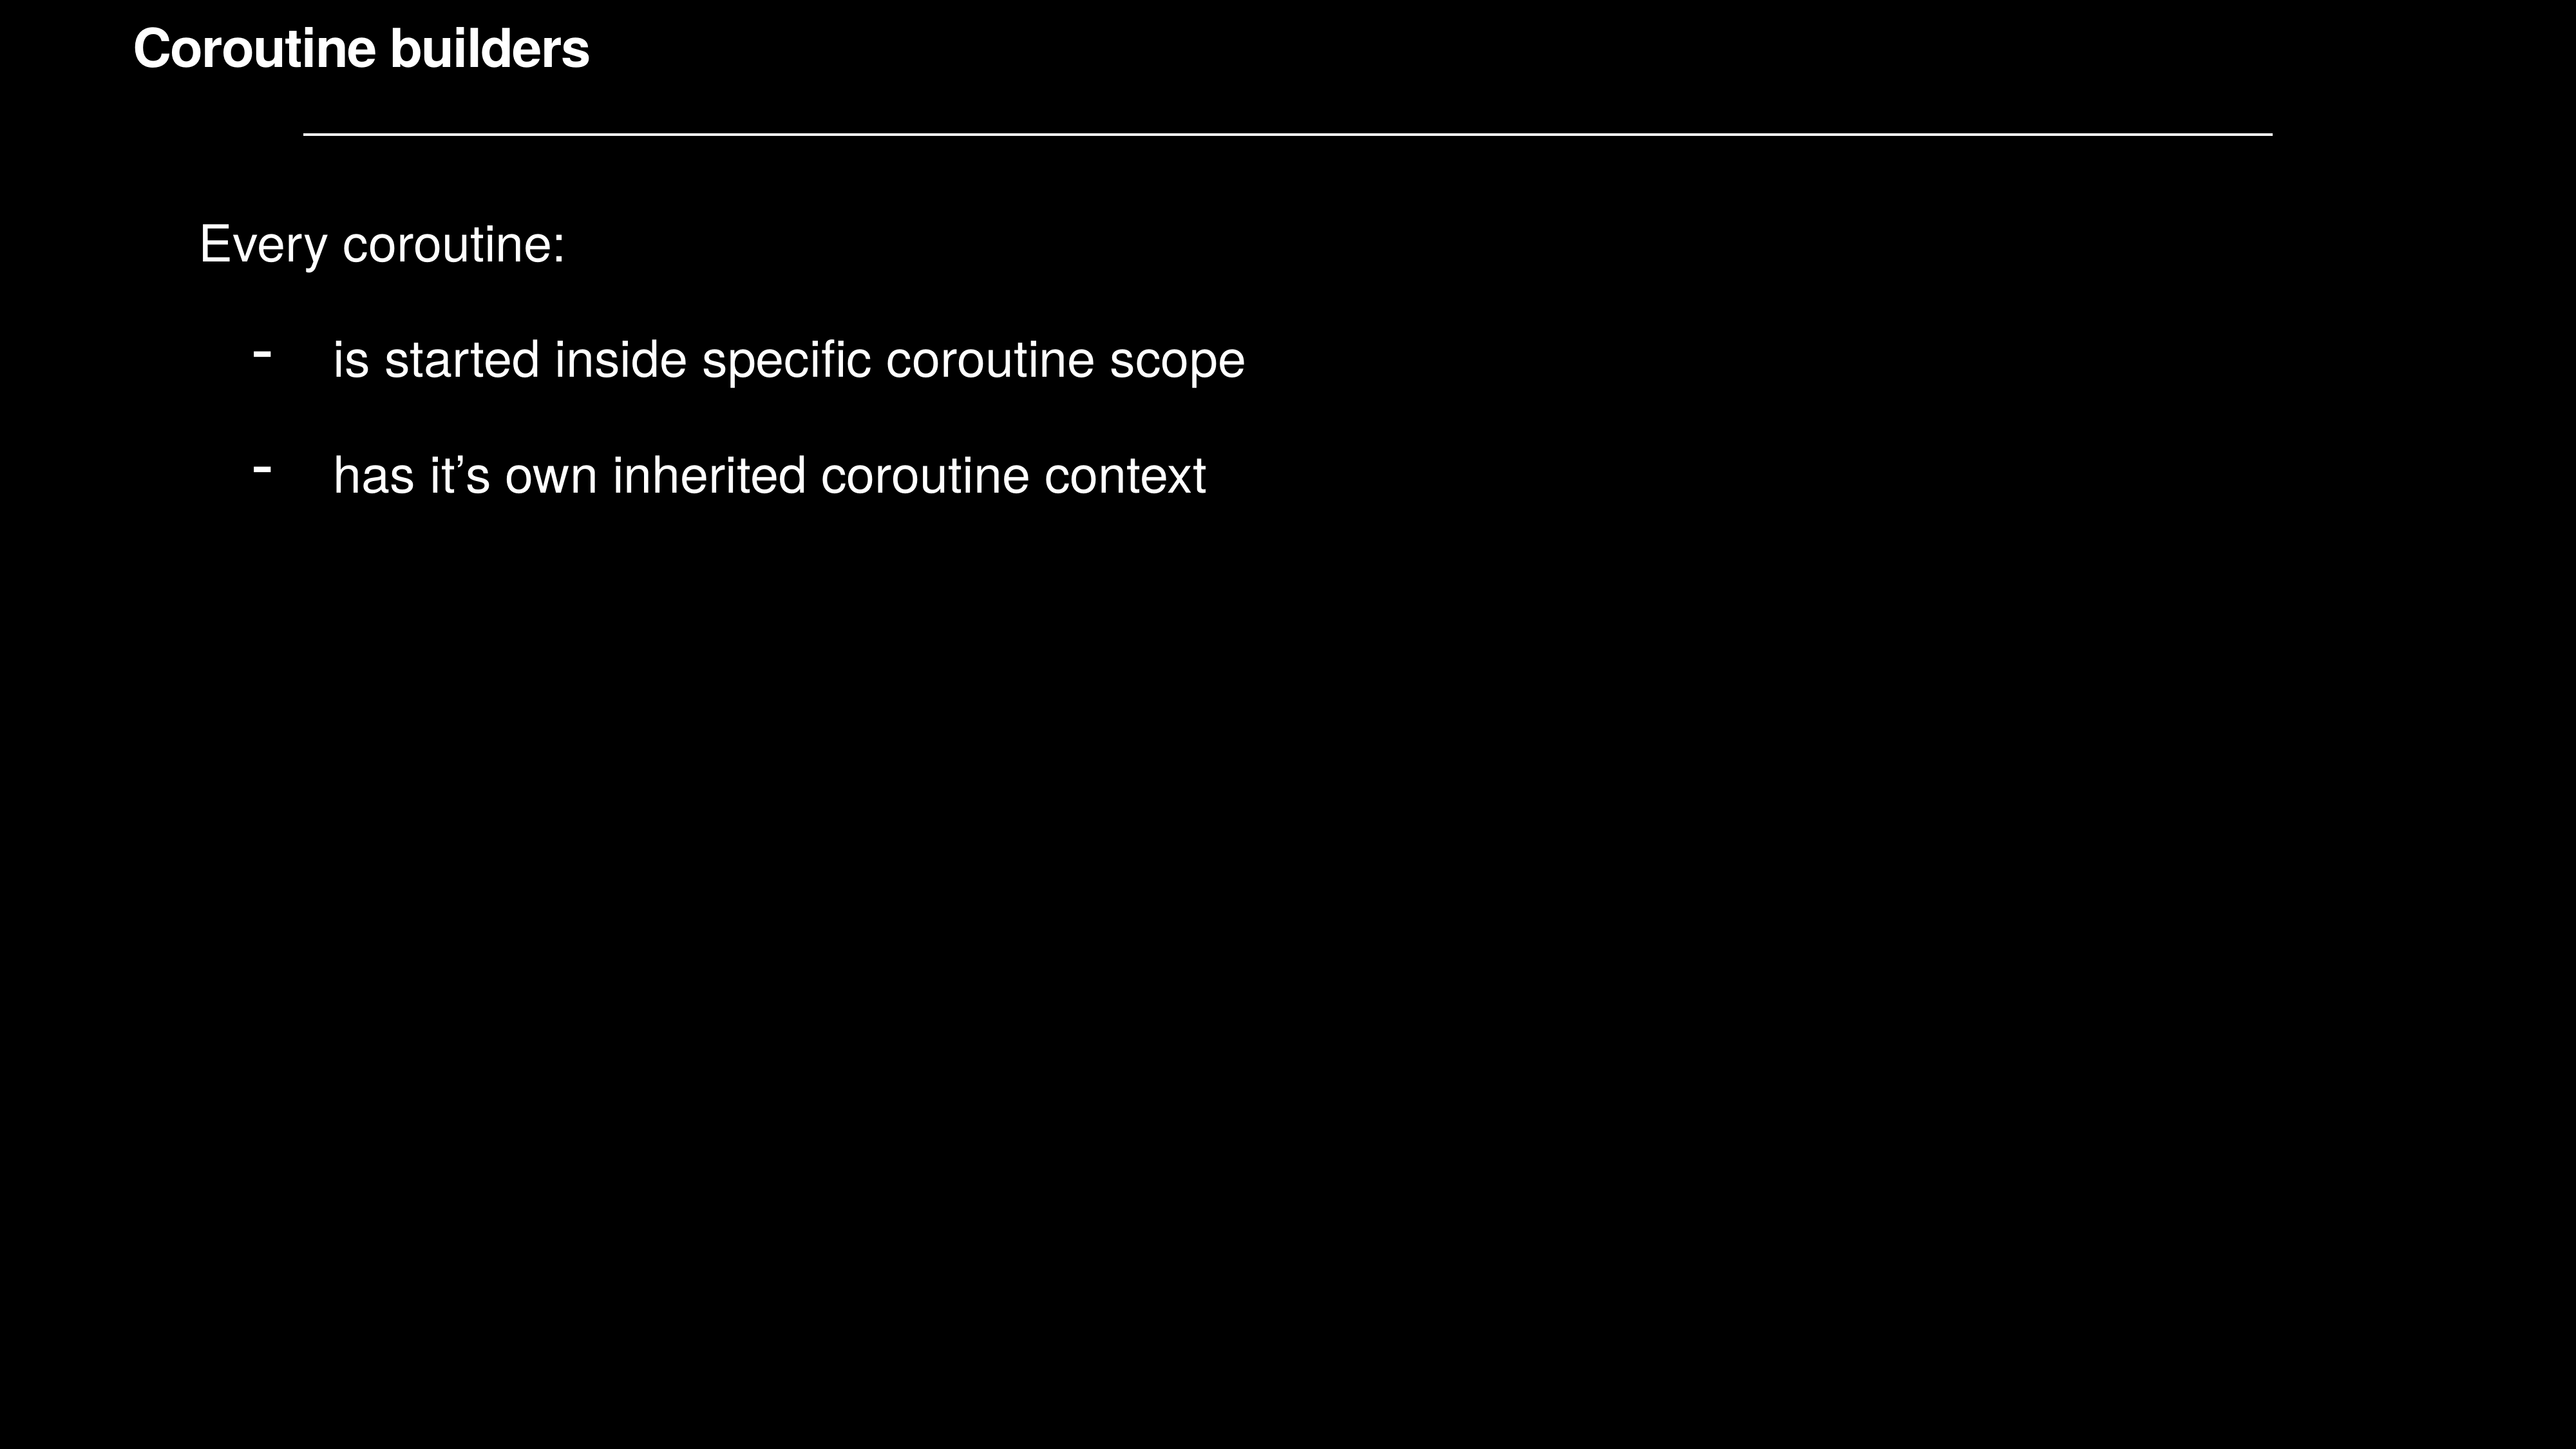

Coroutine builders

Every coroutine:
is started inside specific coroutine scope
has it’s own inherited coroutine context